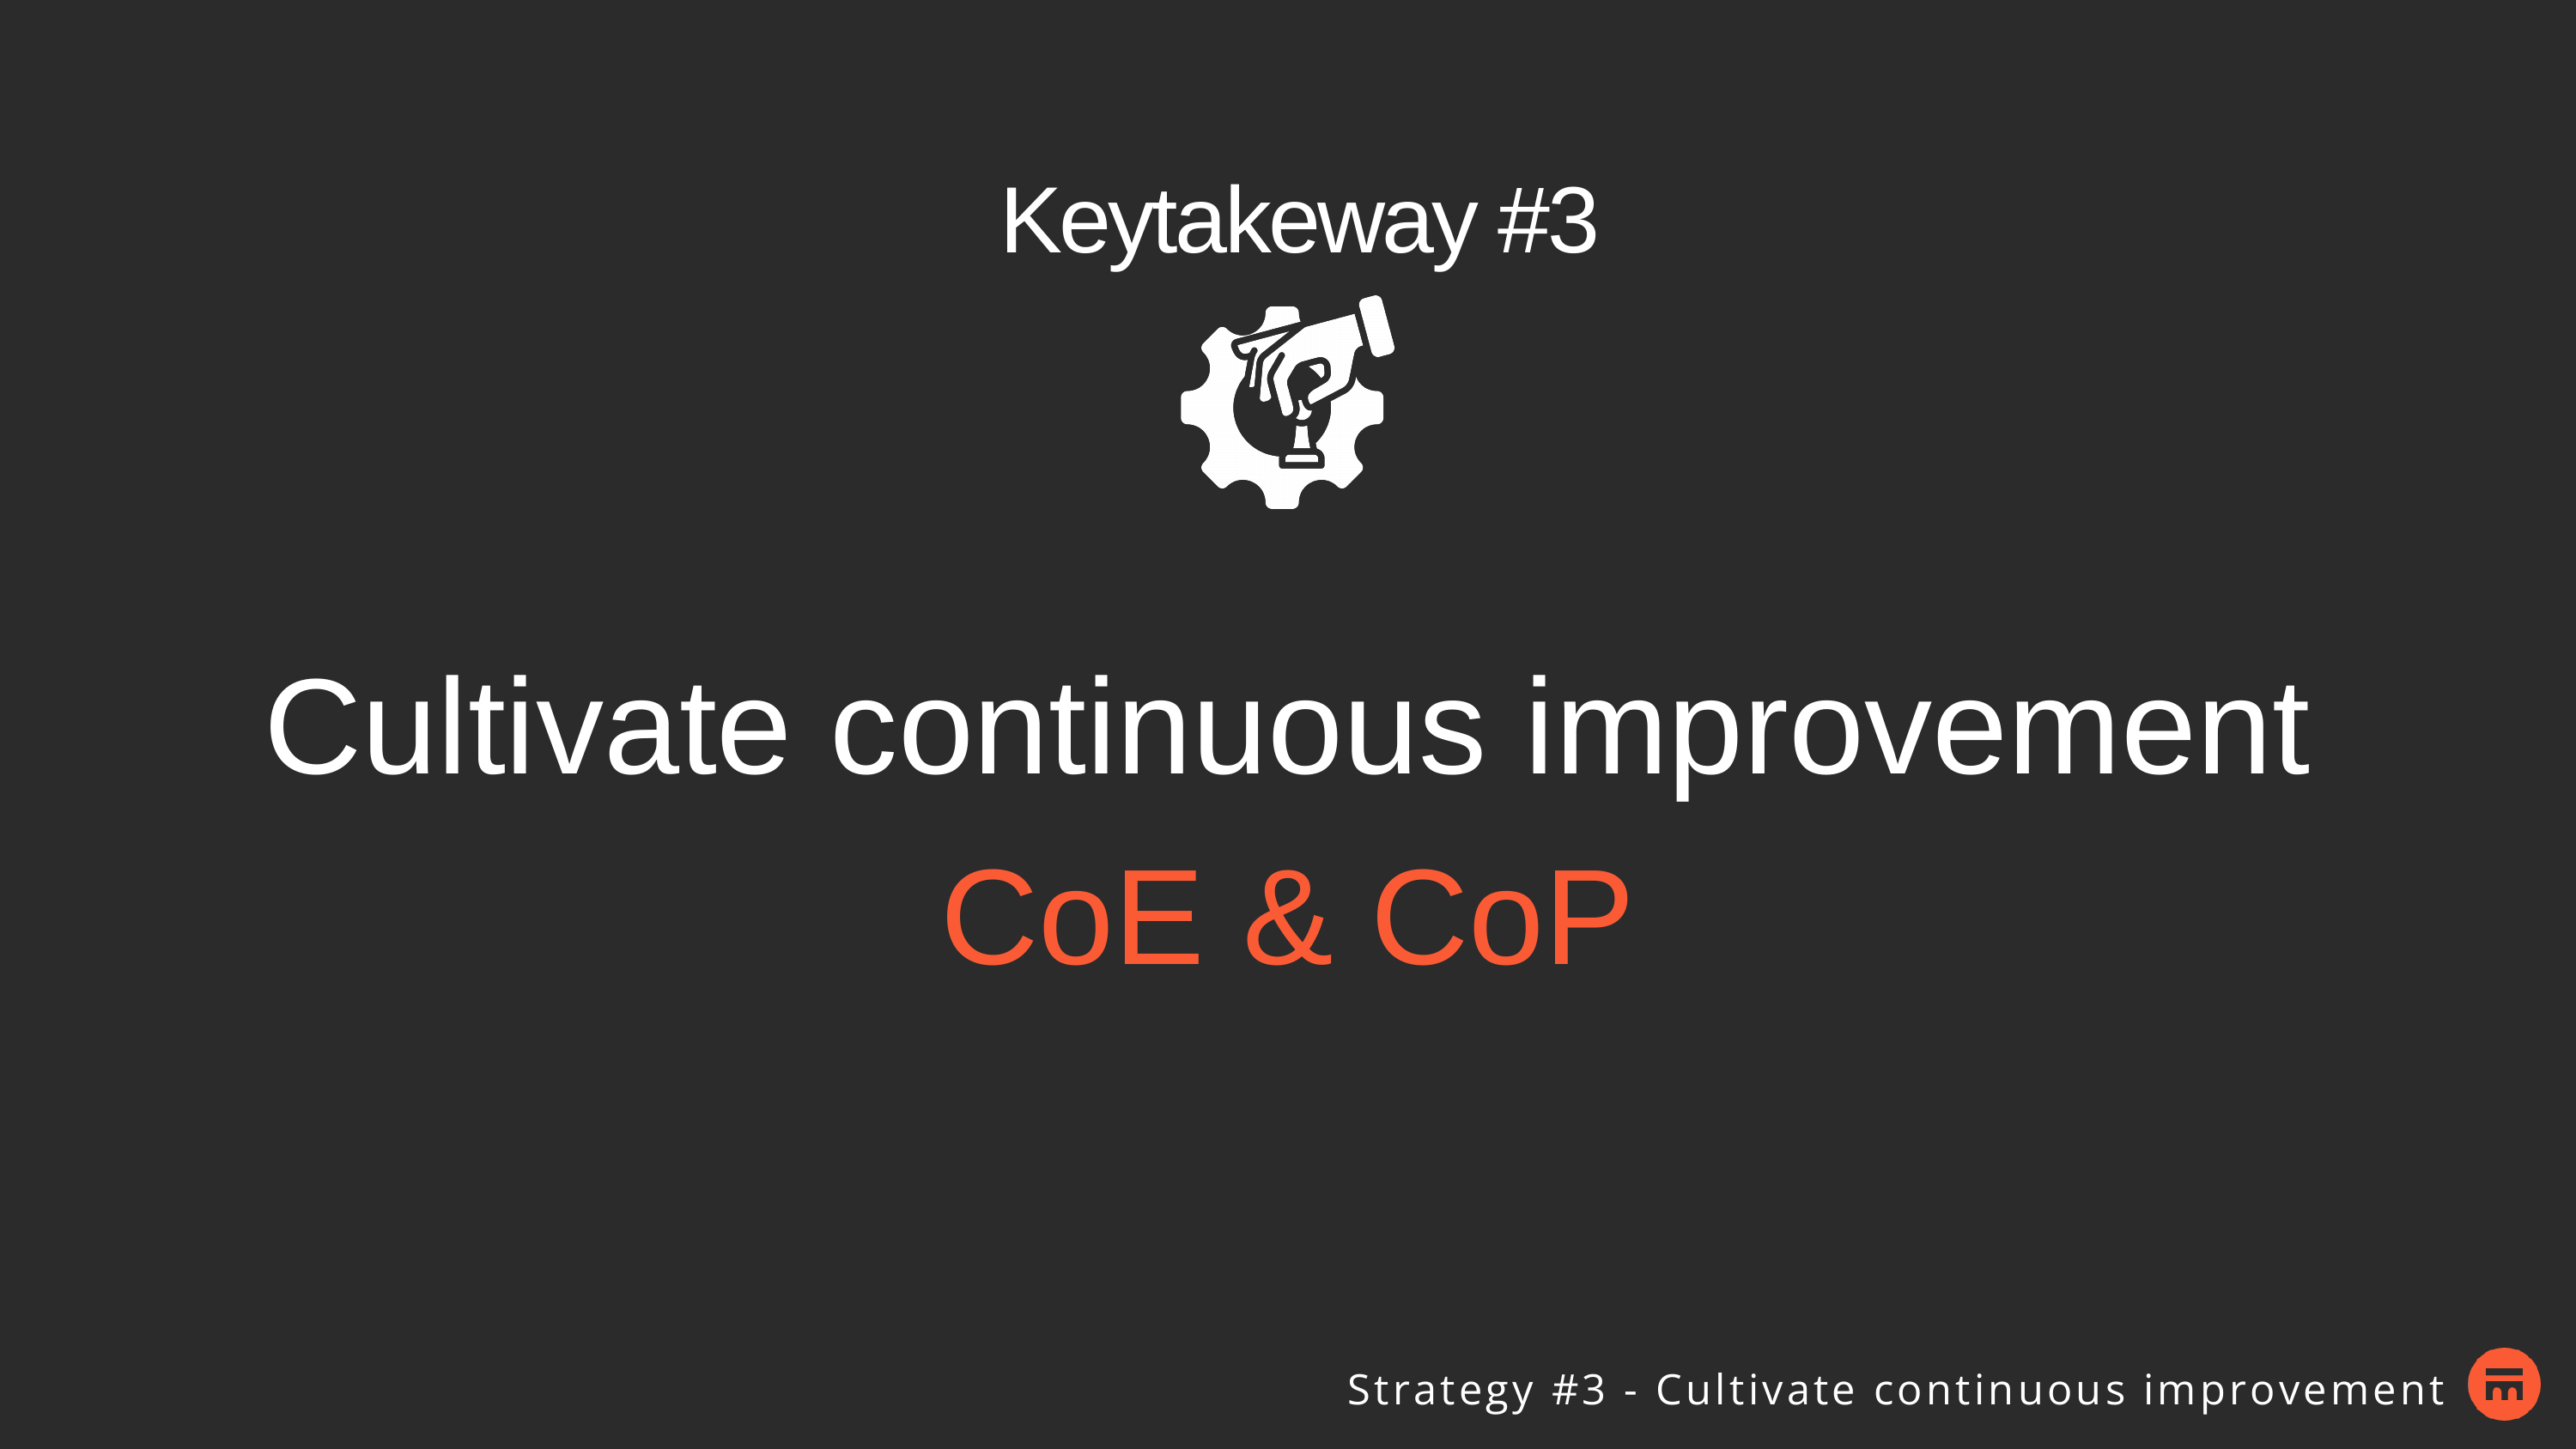

Keytakeway #3

Cultivate continuous improvement
CoE & CoP

Strategy #3 - Cultivate continuous improvement